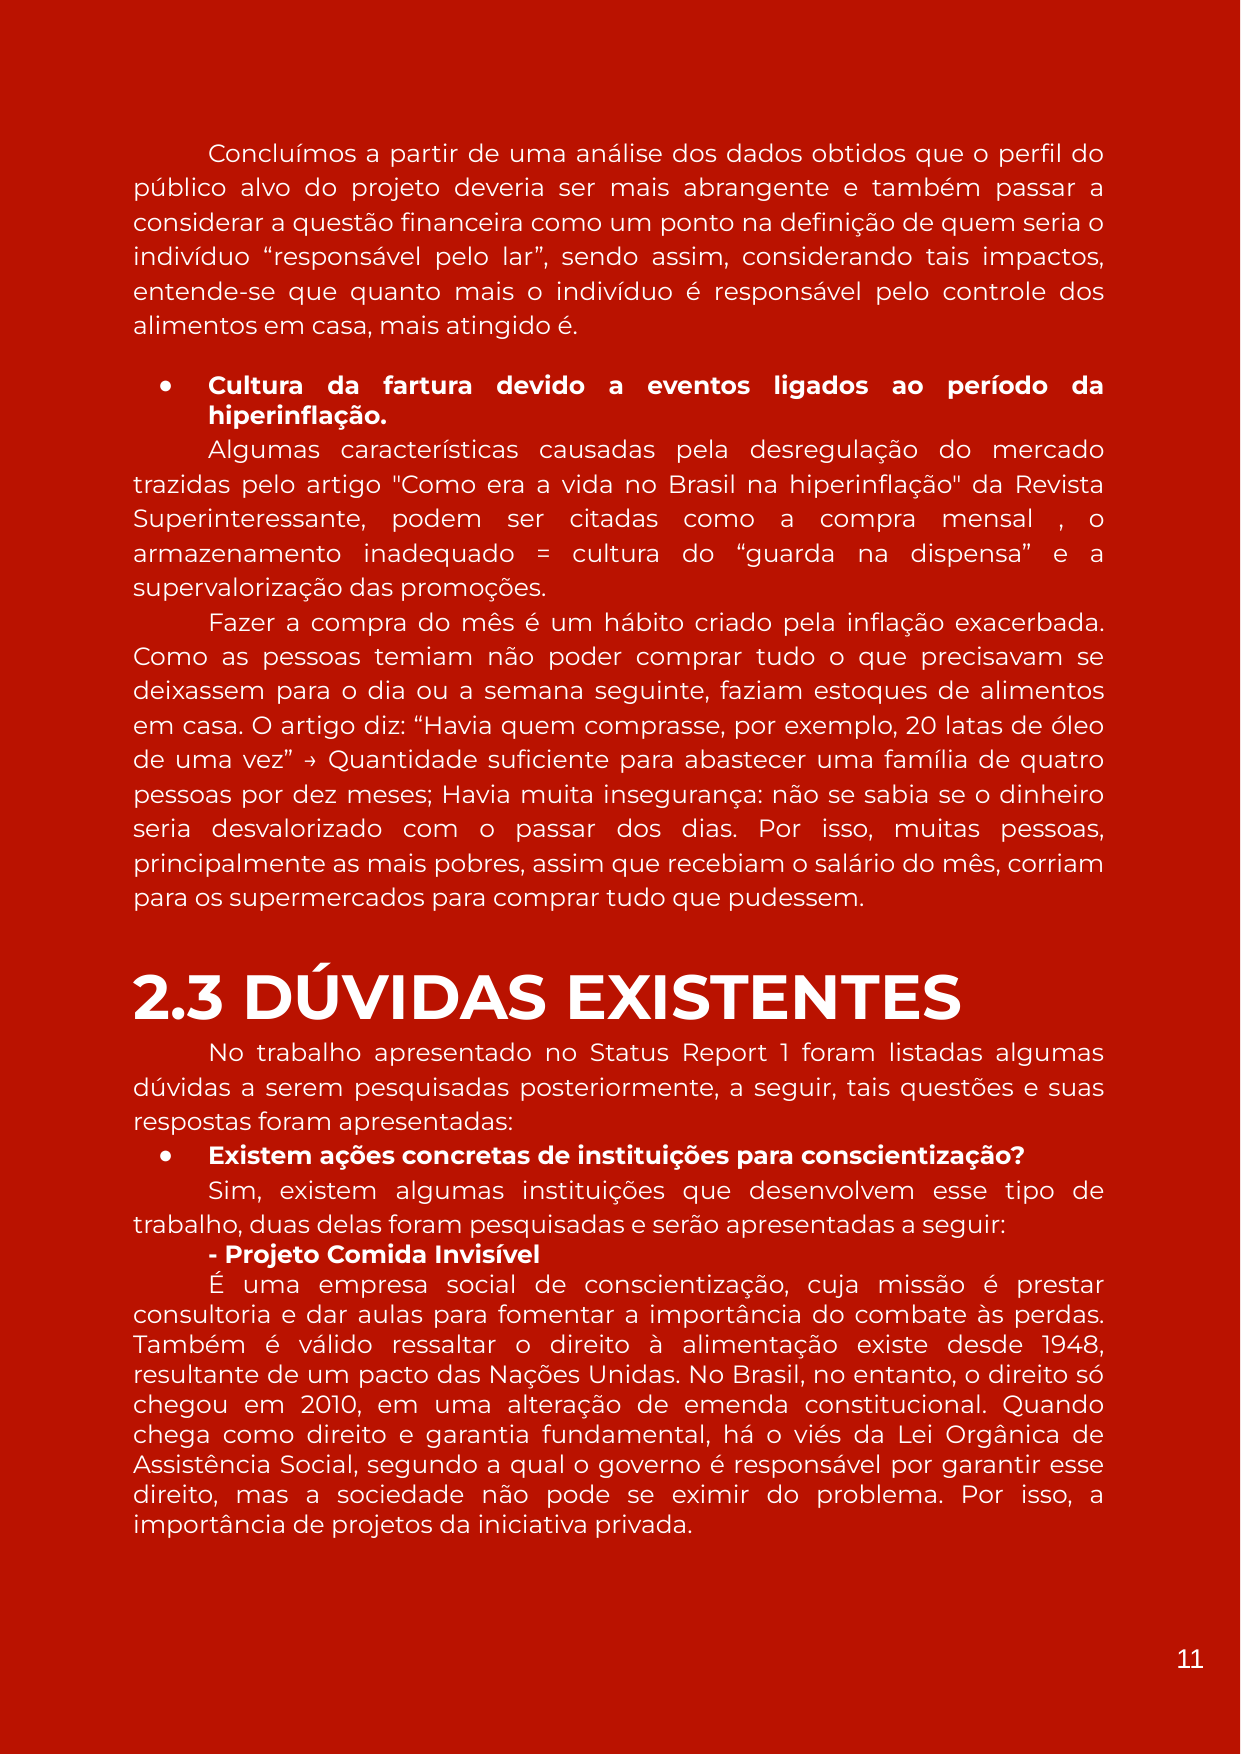

Concluímos a partir de uma análise dos dados obtidos que o perfil do público alvo do projeto deveria ser mais abrangente e também passar a considerar a questão financeira como um ponto na definição de quem seria o indivíduo “responsável pelo lar”, sendo assim, considerando tais impactos, entende-se que quanto mais o indivíduo é responsável pelo controle dos alimentos em casa, mais atingido é.

Cultura da fartura devido a eventos ligados ao período da hiperinflação.
Algumas características causadas pela desregulação do mercado trazidas pelo artigo "Como era a vida no Brasil na hiperinflação" da Revista Superinteressante, podem ser citadas como a compra mensal , o armazenamento inadequado = cultura do “guarda na dispensa” e a supervalorização das promoções.
Fazer a compra do mês é um hábito criado pela inflação exacerbada. Como as pessoas temiam não poder comprar tudo o que precisavam se deixassem para o dia ou a semana seguinte, faziam estoques de alimentos em casa. O artigo diz: “Havia quem comprasse, por exemplo, 20 latas de óleo de uma vez” → Quantidade suficiente para abastecer uma família de quatro pessoas por dez meses; Havia muita insegurança: não se sabia se o dinheiro seria desvalorizado com o passar dos dias. Por isso, muitas pessoas, principalmente as mais pobres, assim que recebiam o salário do mês, corriam para os supermercados para comprar tudo que pudessem.

2.3 DÚVIDAS EXISTENTES
No trabalho apresentado no Status Report 1 foram listadas algumas dúvidas a serem pesquisadas posteriormente, a seguir, tais questões e suas respostas foram apresentadas:
Existem ações concretas de instituições para conscientização?
Sim, existem algumas instituições que desenvolvem esse tipo de trabalho, duas delas foram pesquisadas e serão apresentadas a seguir:
- Projeto Comida Invisível
É uma empresa social de conscientização, cuja missão é prestar consultoria e dar aulas para fomentar a importância do combate às perdas. Também é válido ressaltar o direito à alimentação existe desde 1948, resultante de um pacto das Nações Unidas. No Brasil, no entanto, o direito só chegou em 2010, em uma alteração de emenda constitucional. Quando chega como direito e garantia fundamental, há o viés da Lei Orgânica de Assistência Social, segundo a qual o governo é responsável por garantir esse direito, mas a sociedade não pode se eximir do problema. Por isso, a importância de projetos da iniciativa privada.

11